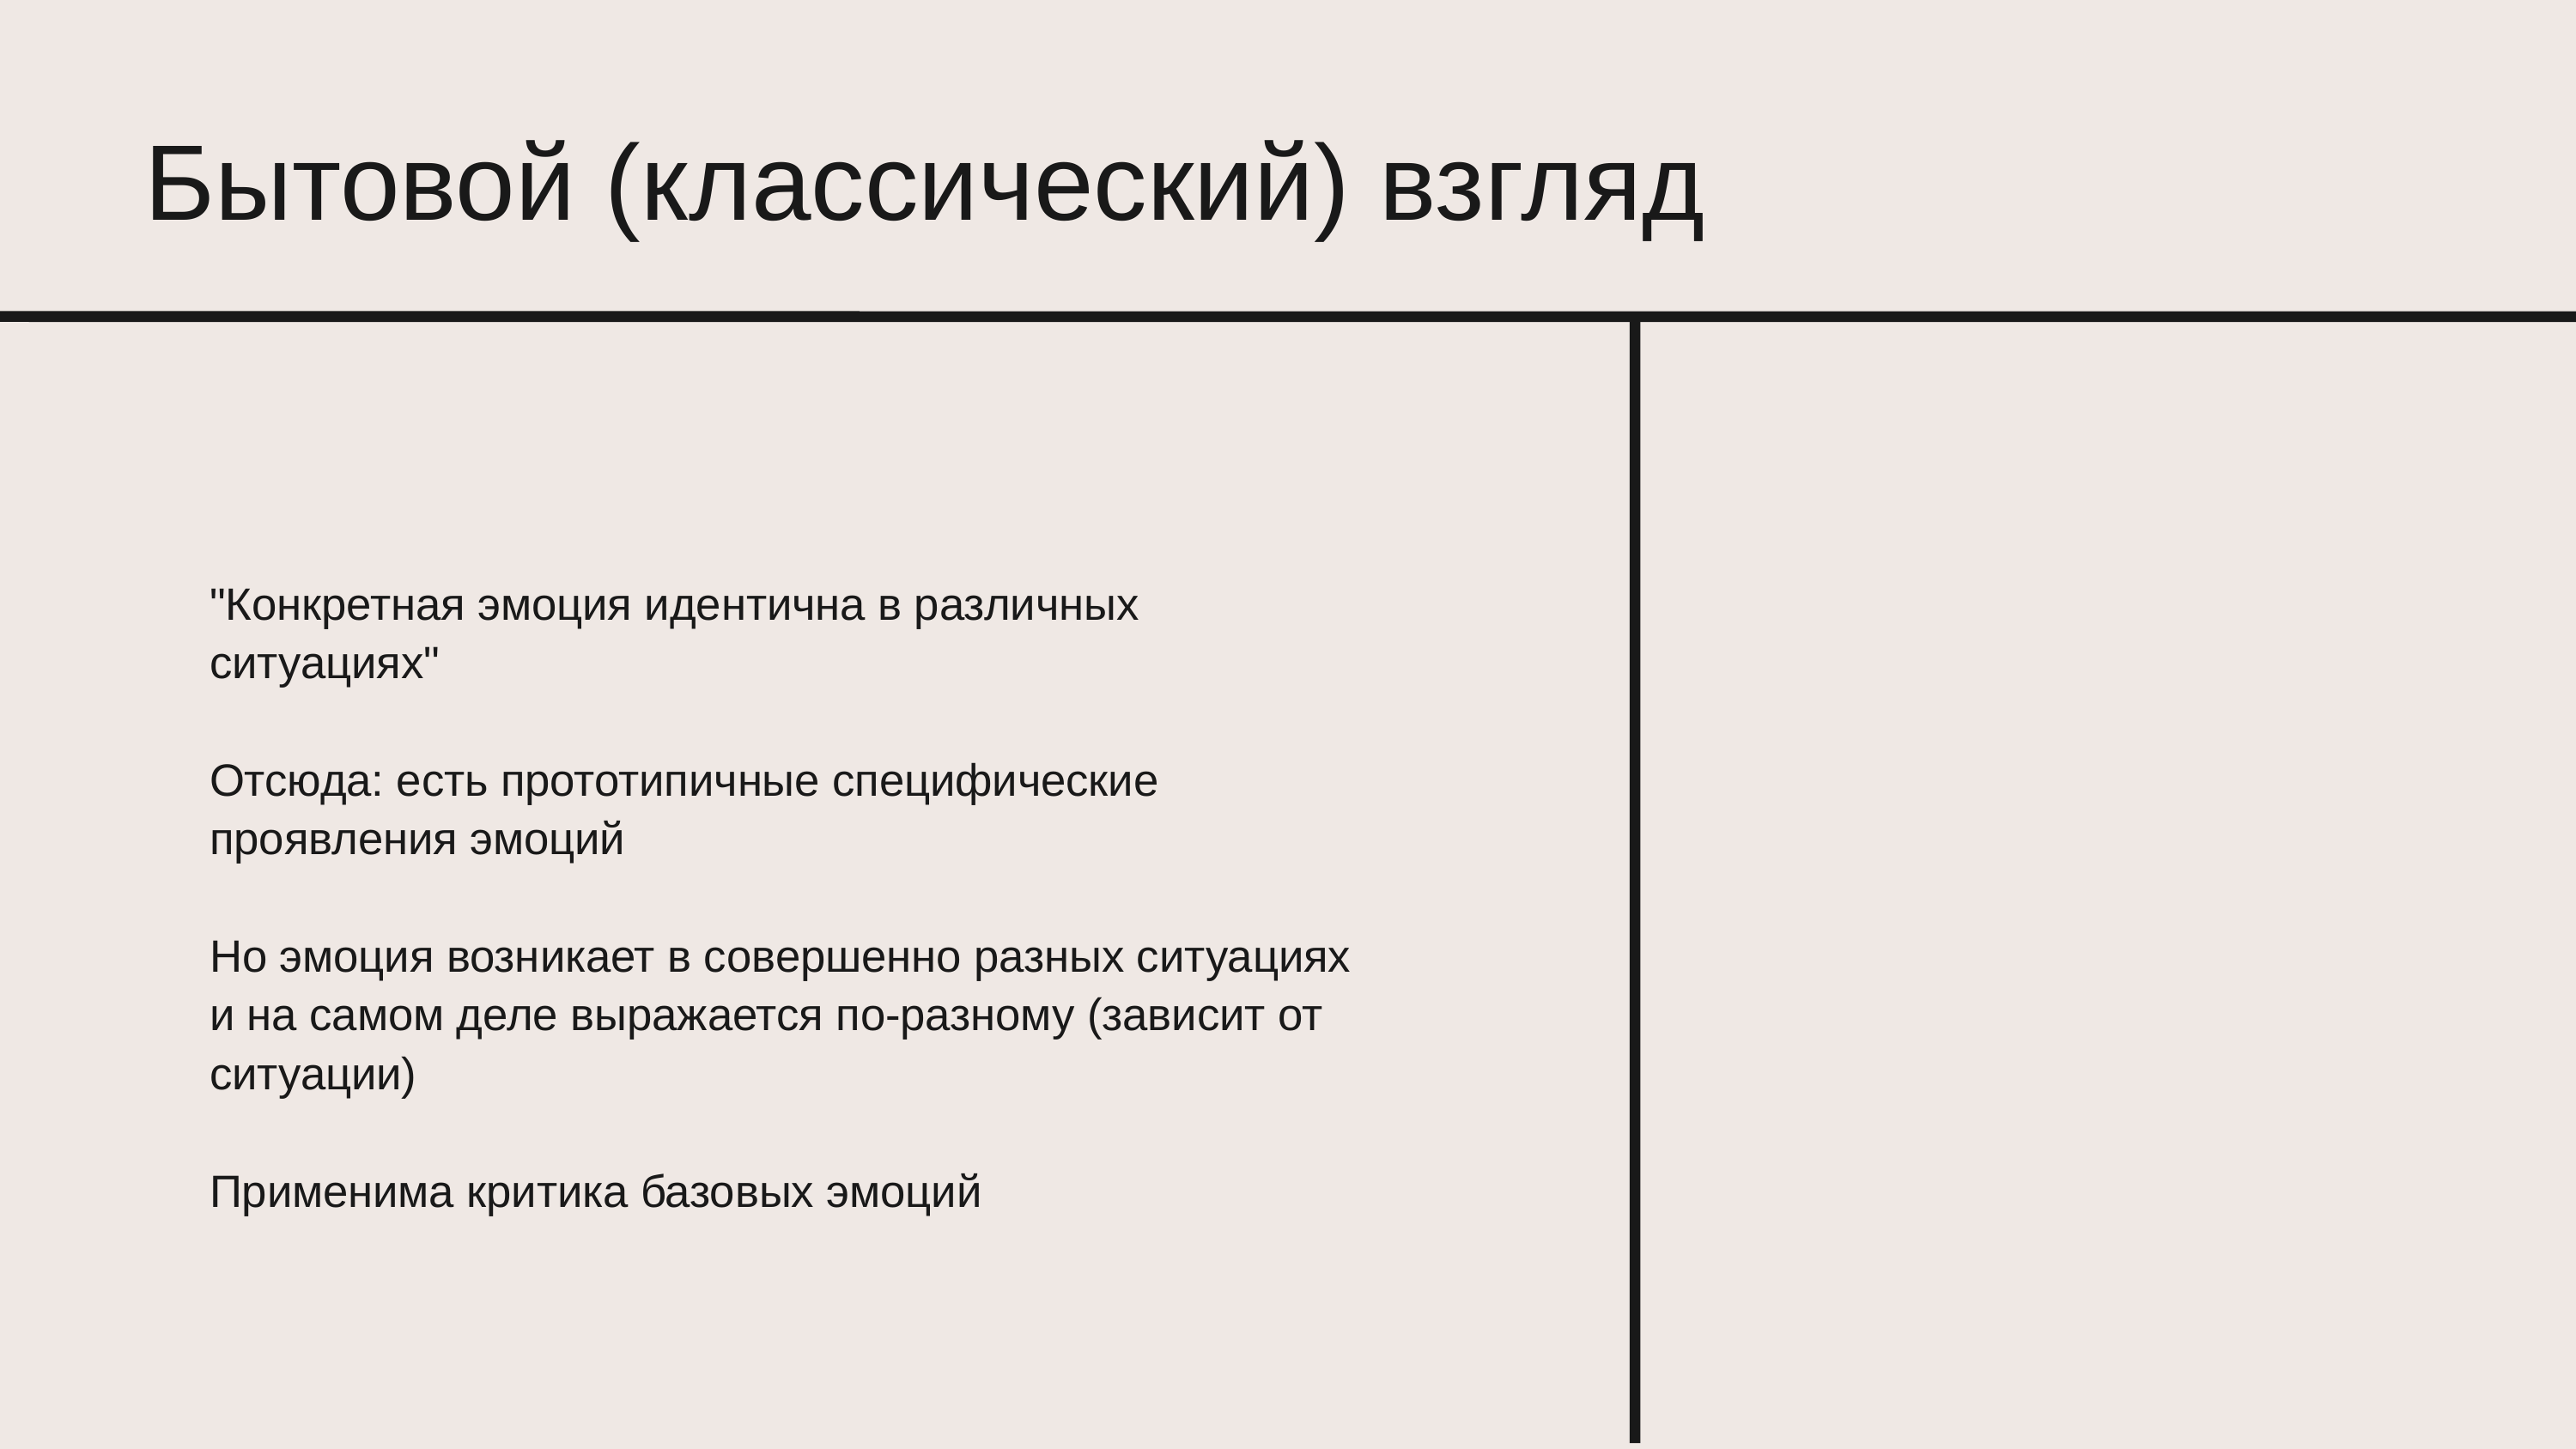

Бытовой (классический) взгляд

"Конкретная эмоция идентична в различных ситуациях"

Отсюда: есть прототипичные специфические проявления эмоций

Но эмоция возникает в совершенно разных ситуациях и на самом деле выражается по-разному (зависит от ситуации)

Применима критика базовых эмоций